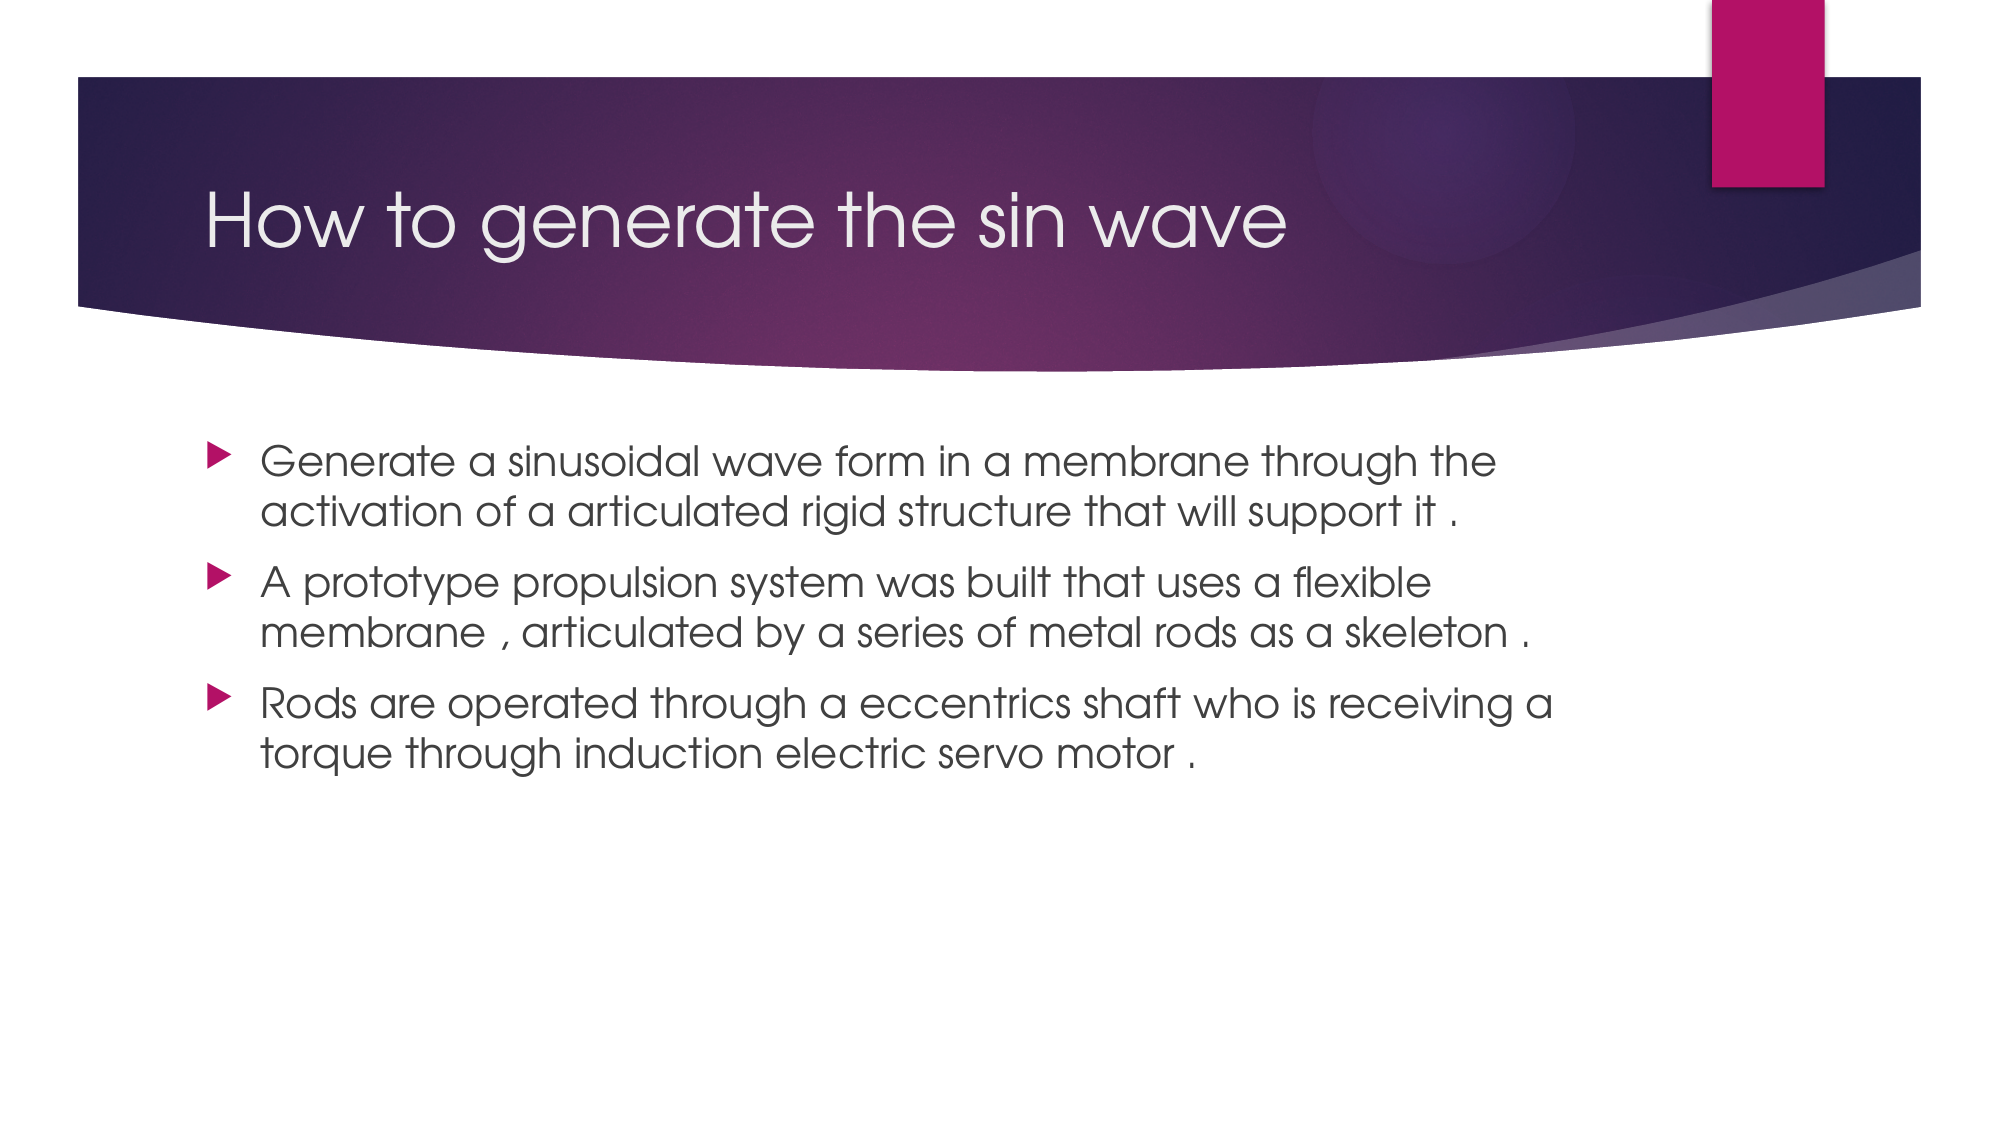

# How to generate the sin wave
Generate a sinusoidal wave form in a membrane through the activation of a articulated rigid structure that will support it .
A prototype propulsion system was built that uses a flexible membrane , articulated by a series of metal rods as a skeleton .
Rods are operated through a eccentrics shaft who is receiving a torque through induction electric servo motor .